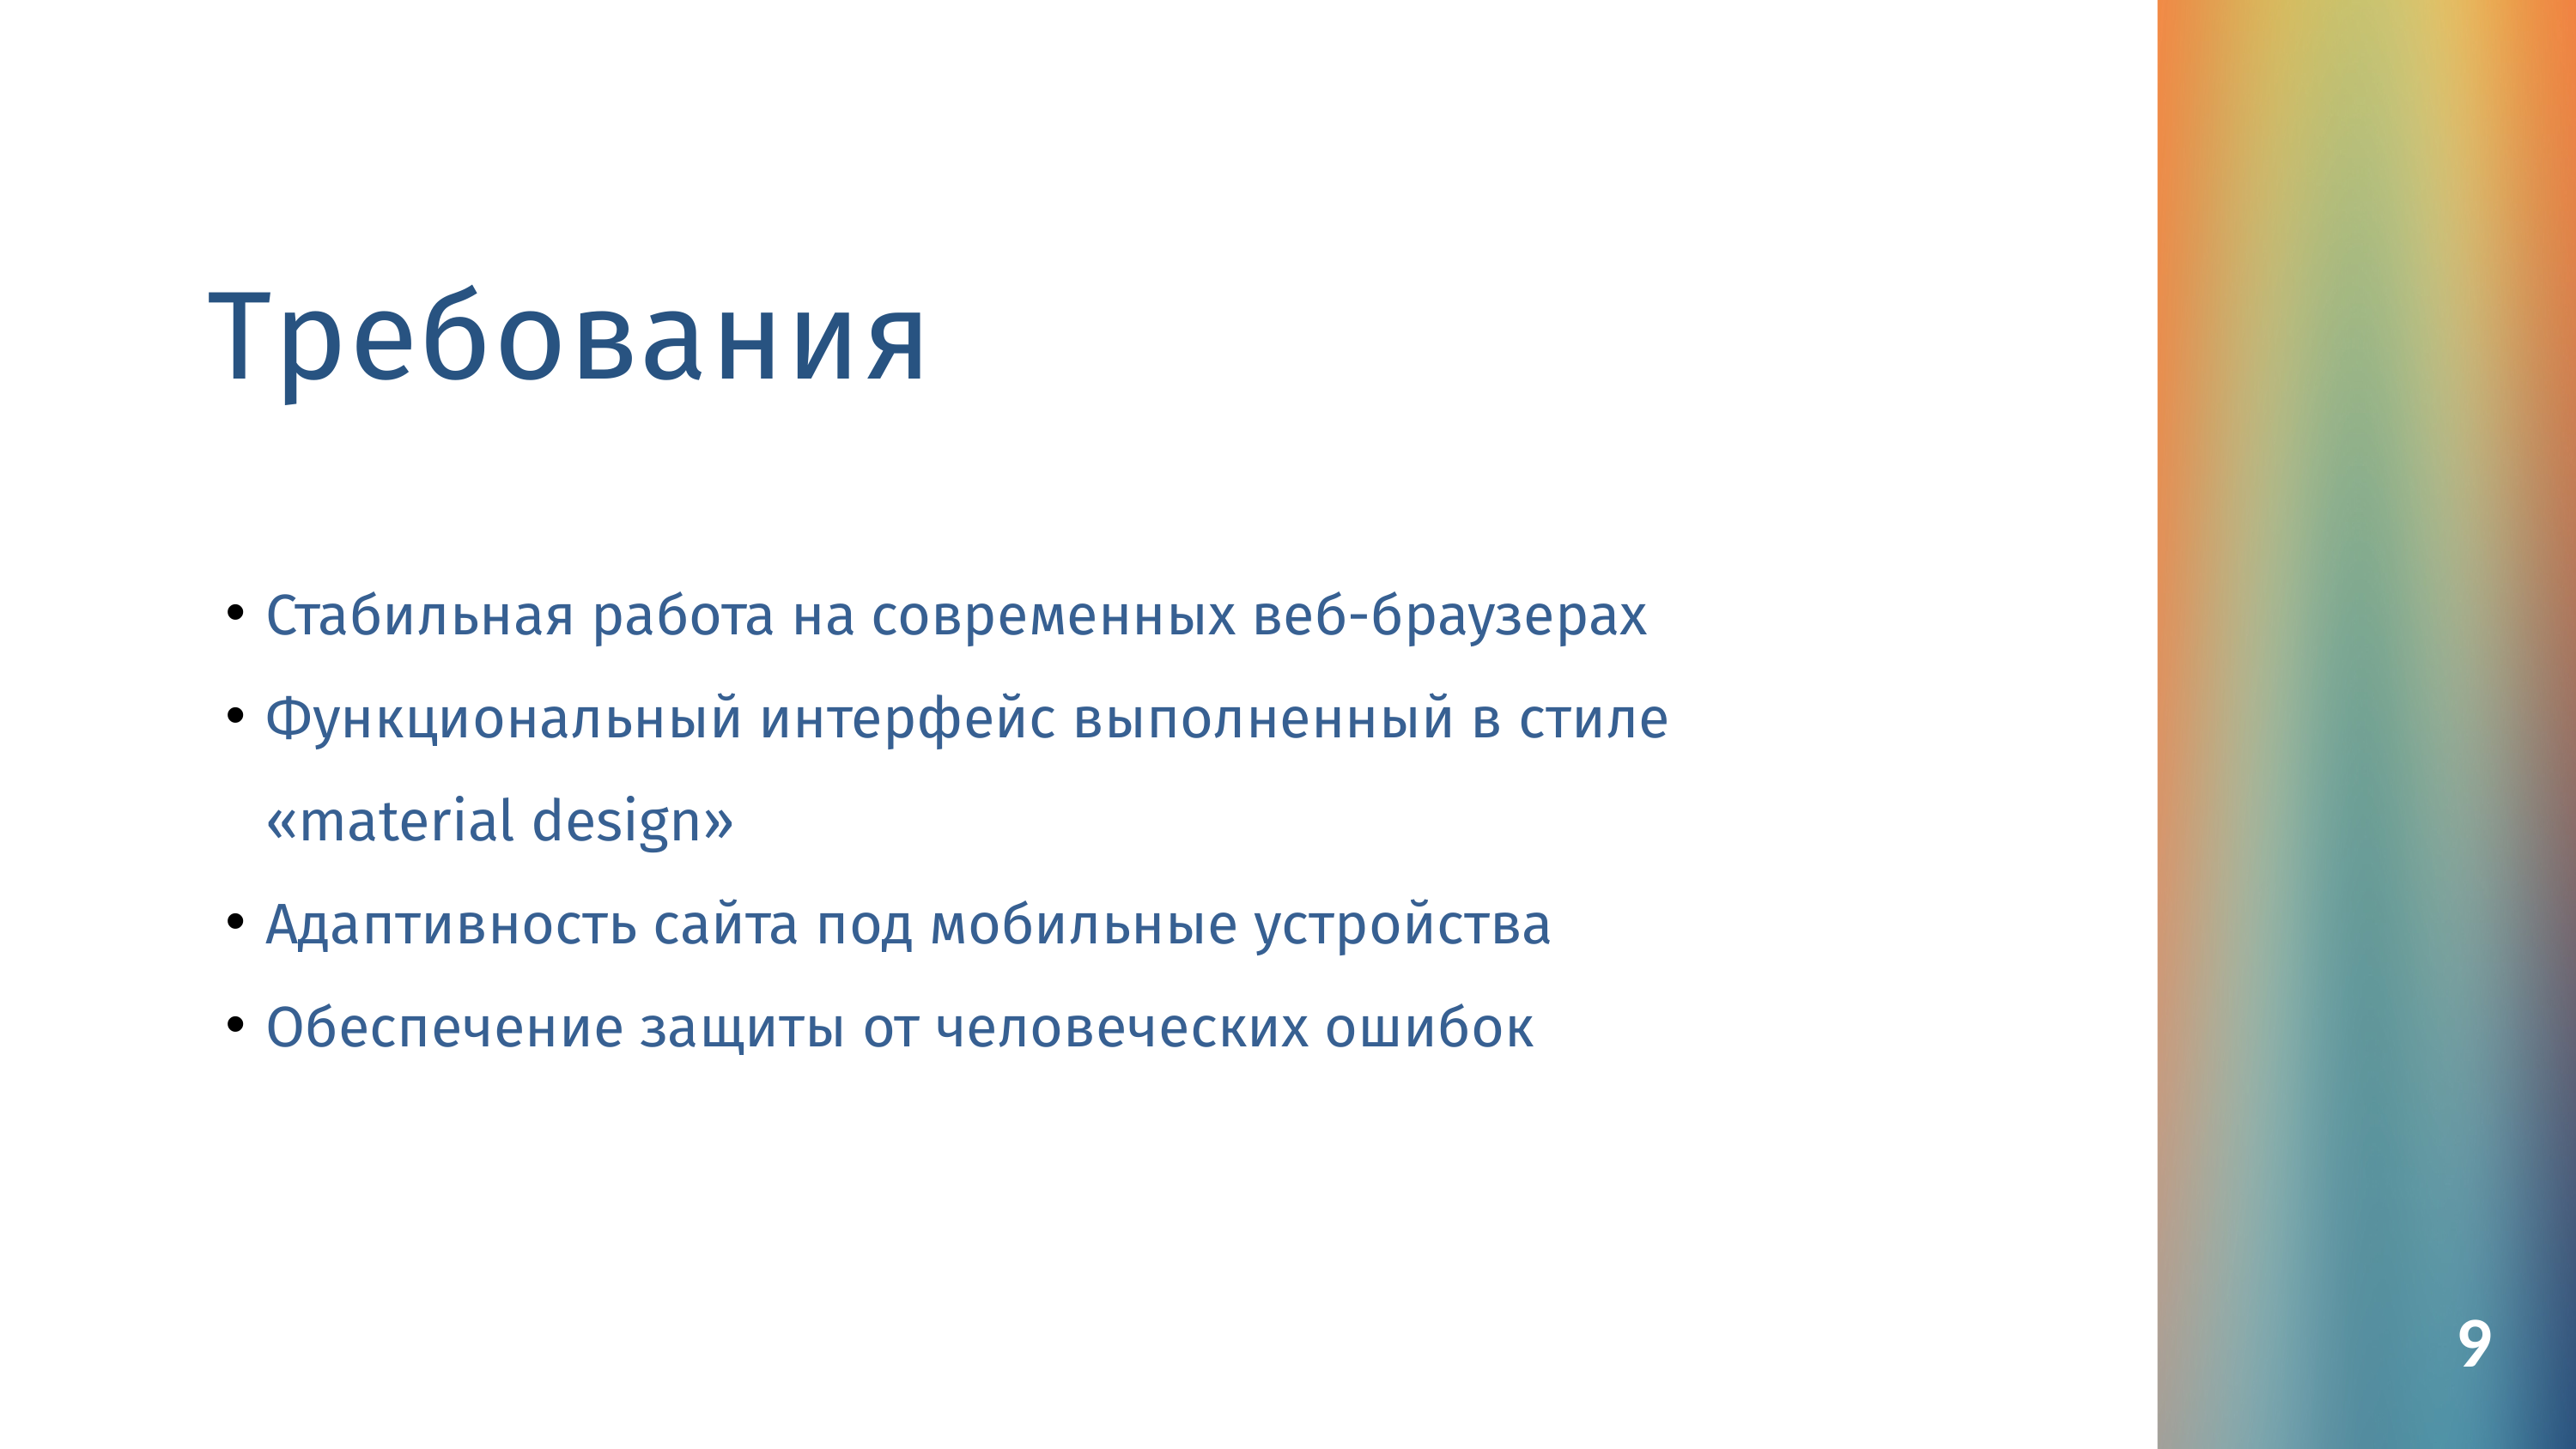

# Требования

Стабильная работа на современных веб-браузерах
Функциональный интерфейс выполненный в стиле «material design»
Адаптивность сайта под мобильные устройства
Обеспечение защиты от человеческих ошибок

9